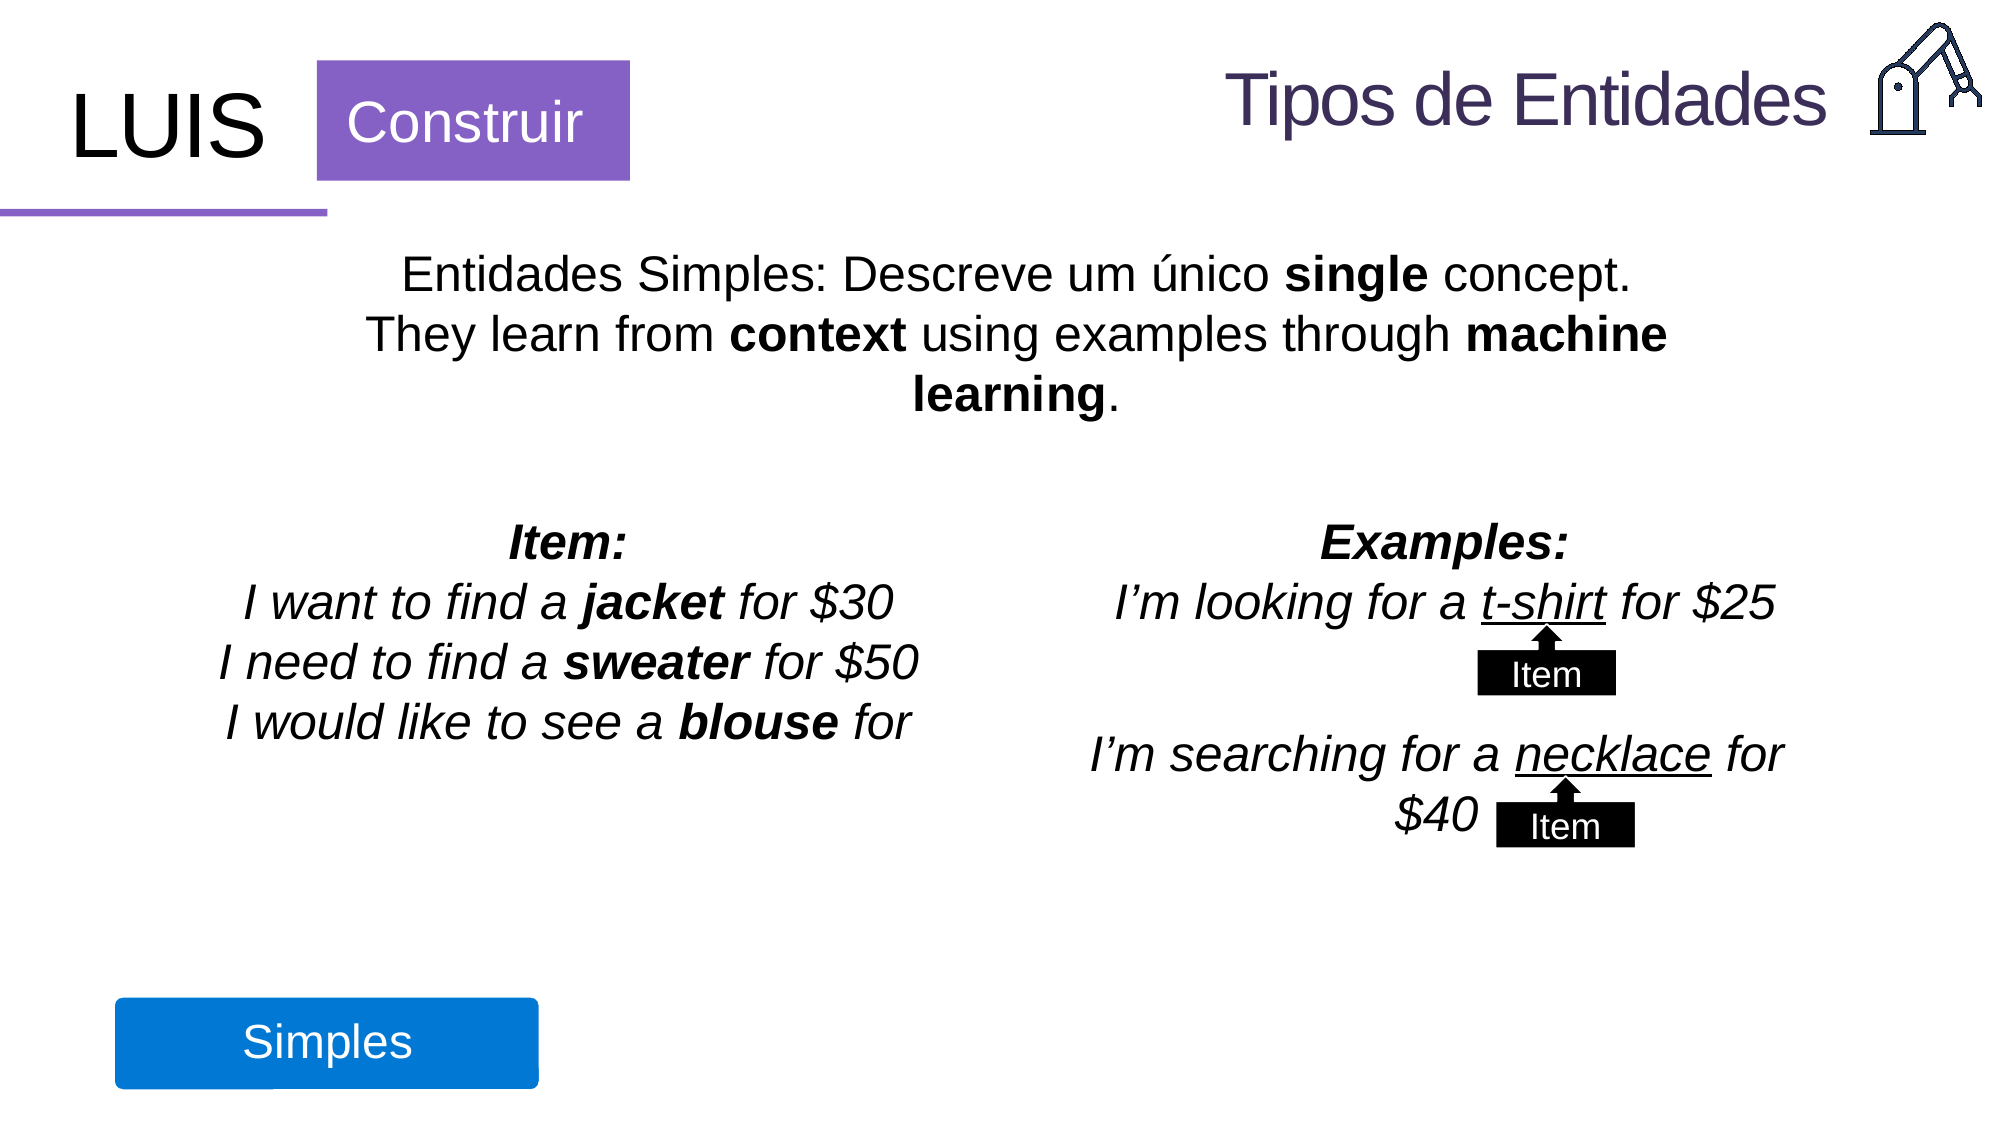

Tipos de Entidades
Construir
LUIS

Entidades Simples: Descreve um único single concept. They learn from context using examples through machine learning.
Item:
I want to find a jacket for $30
I need to find a sweater for $50
I would like to see a blouse for $20
Examples:
I’m looking for a t-shirt for $25
Item
I’m searching for a necklace for $40

Item

Composite
Simples
Lista
Regex
Prebuilt